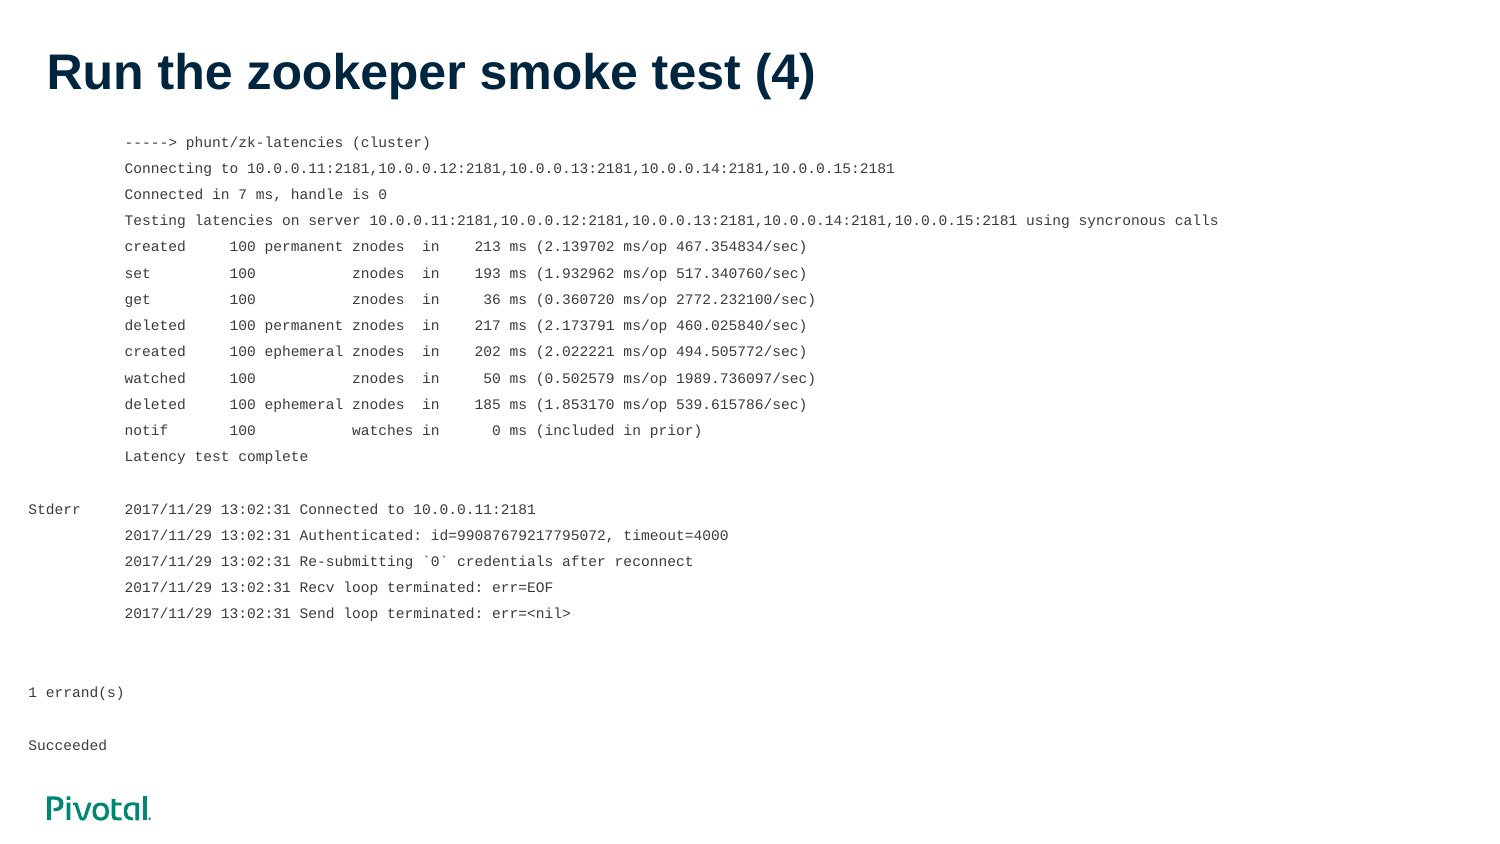

# Run the zookeper smoke test (4)

           -----> phunt/zk-latencies (cluster)
           Connecting to 10.0.0.11:2181,10.0.0.12:2181,10.0.0.13:2181,10.0.0.14:2181,10.0.0.15:2181
           Connected in 7 ms, handle is 0
           Testing latencies on server 10.0.0.11:2181,10.0.0.12:2181,10.0.0.13:2181,10.0.0.14:2181,10.0.0.15:2181 using syncronous calls
           created     100 permanent znodes  in    213 ms (2.139702 ms/op 467.354834/sec)
           set         100           znodes  in    193 ms (1.932962 ms/op 517.340760/sec)
           get         100           znodes  in     36 ms (0.360720 ms/op 2772.232100/sec)
           deleted     100 permanent znodes  in    217 ms (2.173791 ms/op 460.025840/sec)
           created     100 ephemeral znodes  in    202 ms (2.022221 ms/op 494.505772/sec)
           watched     100           znodes  in     50 ms (0.502579 ms/op 1989.736097/sec)
           deleted     100 ephemeral znodes  in    185 ms (1.853170 ms/op 539.615786/sec)
           notif       100           watches in      0 ms (included in prior)
           Latency test complete

Stderr     2017/11/29 13:02:31 Connected to 10.0.0.11:2181
           2017/11/29 13:02:31 Authenticated: id=99087679217795072, timeout=4000
           2017/11/29 13:02:31 Re-submitting `0` credentials after reconnect
           2017/11/29 13:02:31 Recv loop terminated: err=EOF
           2017/11/29 13:02:31 Send loop terminated: err=<nil>

1 errand(s)

Succeeded